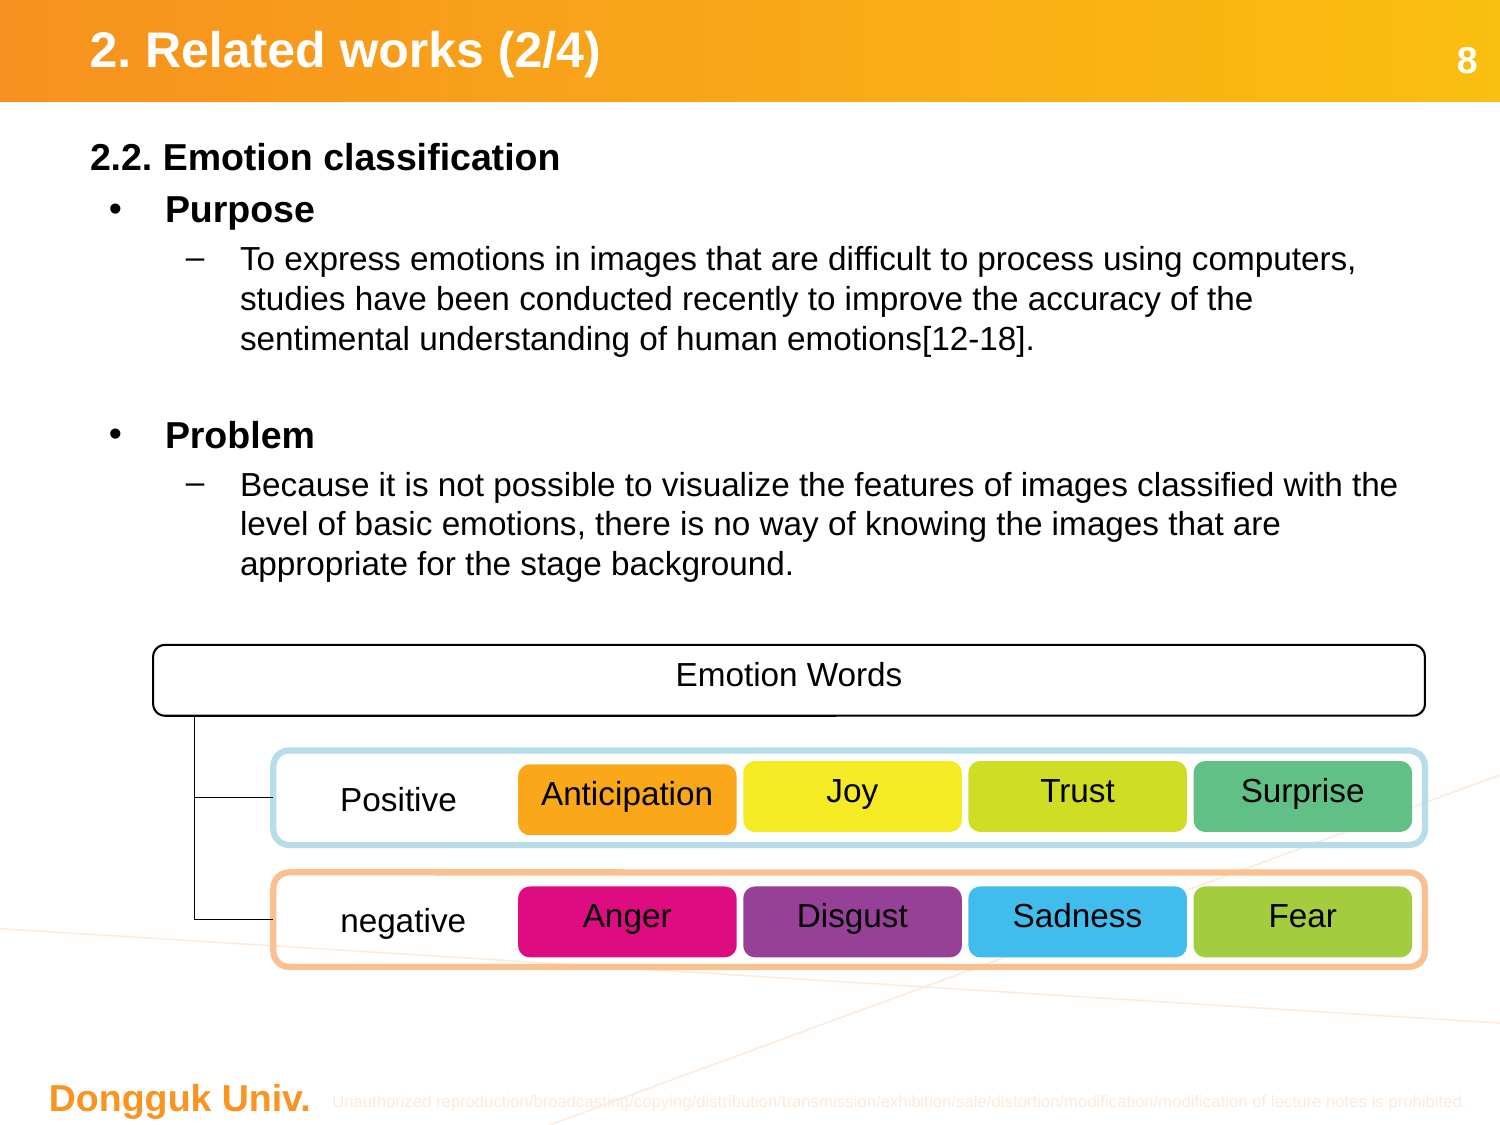

# 2. Related works (2/4)
8
2.2. Emotion classification
Purpose
To express emotions in images that are difficult to process using computers, studies have been conducted recently to improve the accuracy of the sentimental understanding of human emotions[12-18].

Problem
Because it is not possible to visualize the features of images classified with the level of basic emotions, there is no way of knowing the images that are appropriate for the stage background.
Emotion Words

Joy
Trust
Surprise
Anticipation
Positive

Anger
Disgust
Sadness
Fear
negative